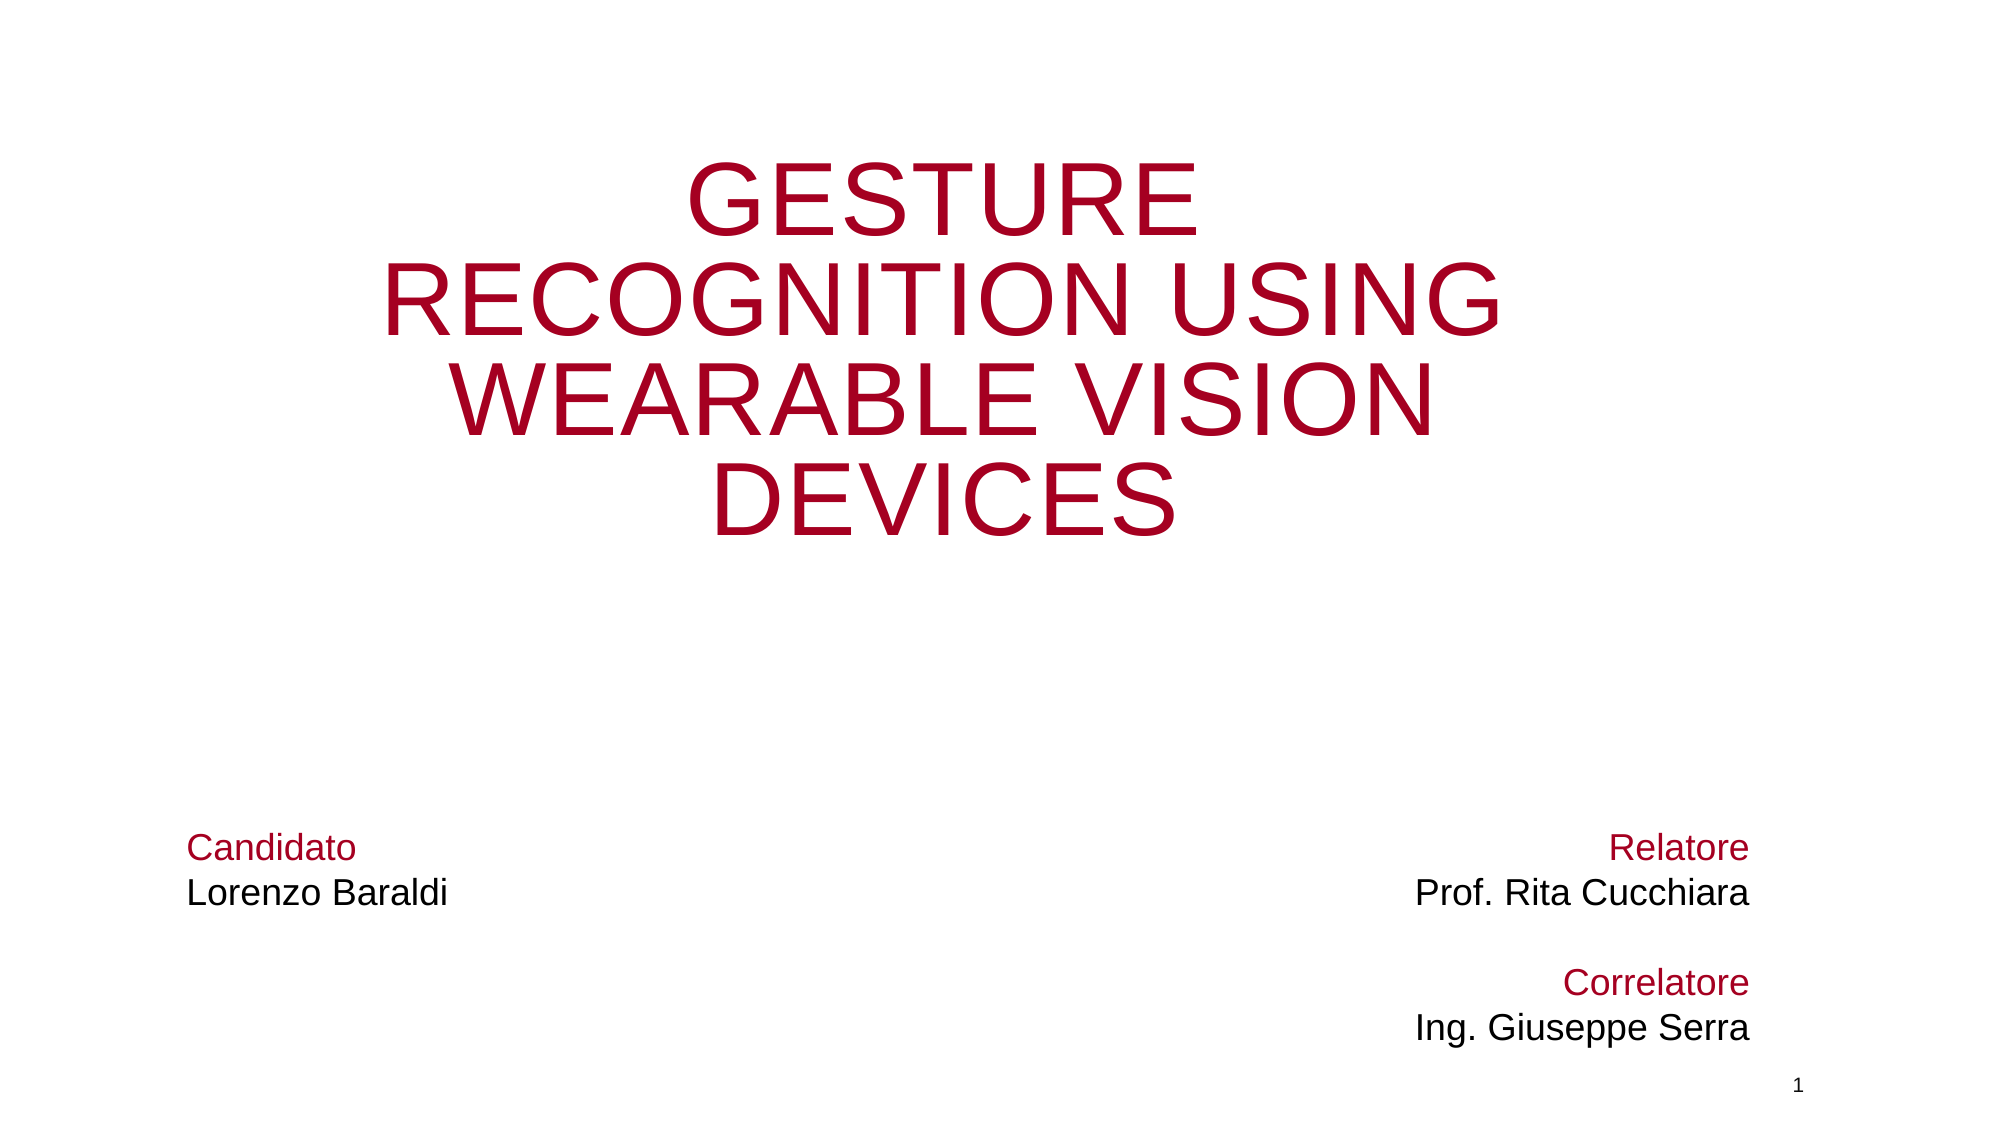

Gesture recognition using wearable vision devices
Candidato
Lorenzo Baraldi
Relatore
Prof. Rita Cucchiara
Correlatore
Ing. Giuseppe Serra
1